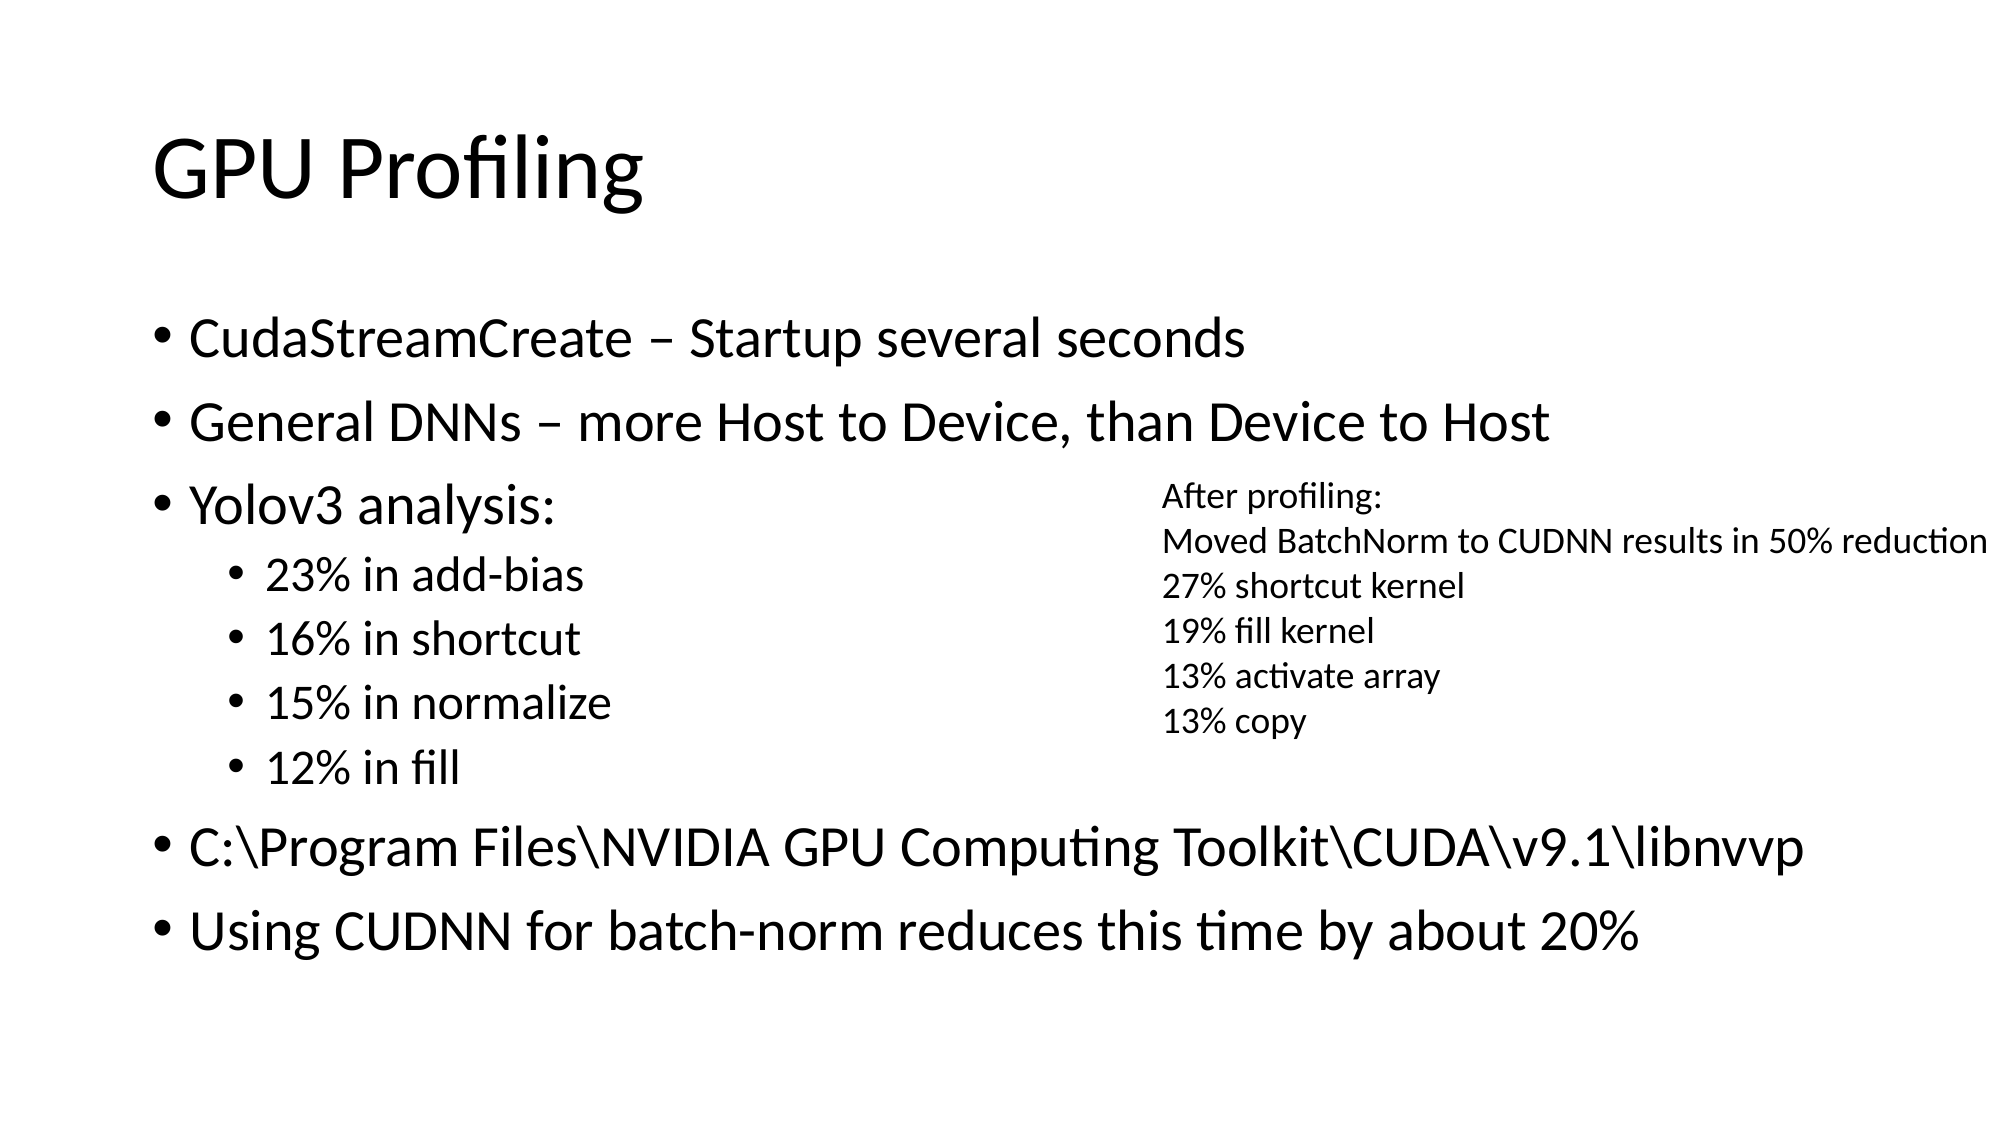

# GPU Profiling
CudaStreamCreate – Startup several seconds
General DNNs – more Host to Device, than Device to Host
Yolov3 analysis:
23% in add-bias
16% in shortcut
15% in normalize
12% in fill
C:\Program Files\NVIDIA GPU Computing Toolkit\CUDA\v9.1\libnvvp
Using CUDNN for batch-norm reduces this time by about 20%

After profiling:
Moved BatchNorm to CUDNN results in 50% reduction
27% shortcut kernel
19% fill kernel
13% activate array
13% copy